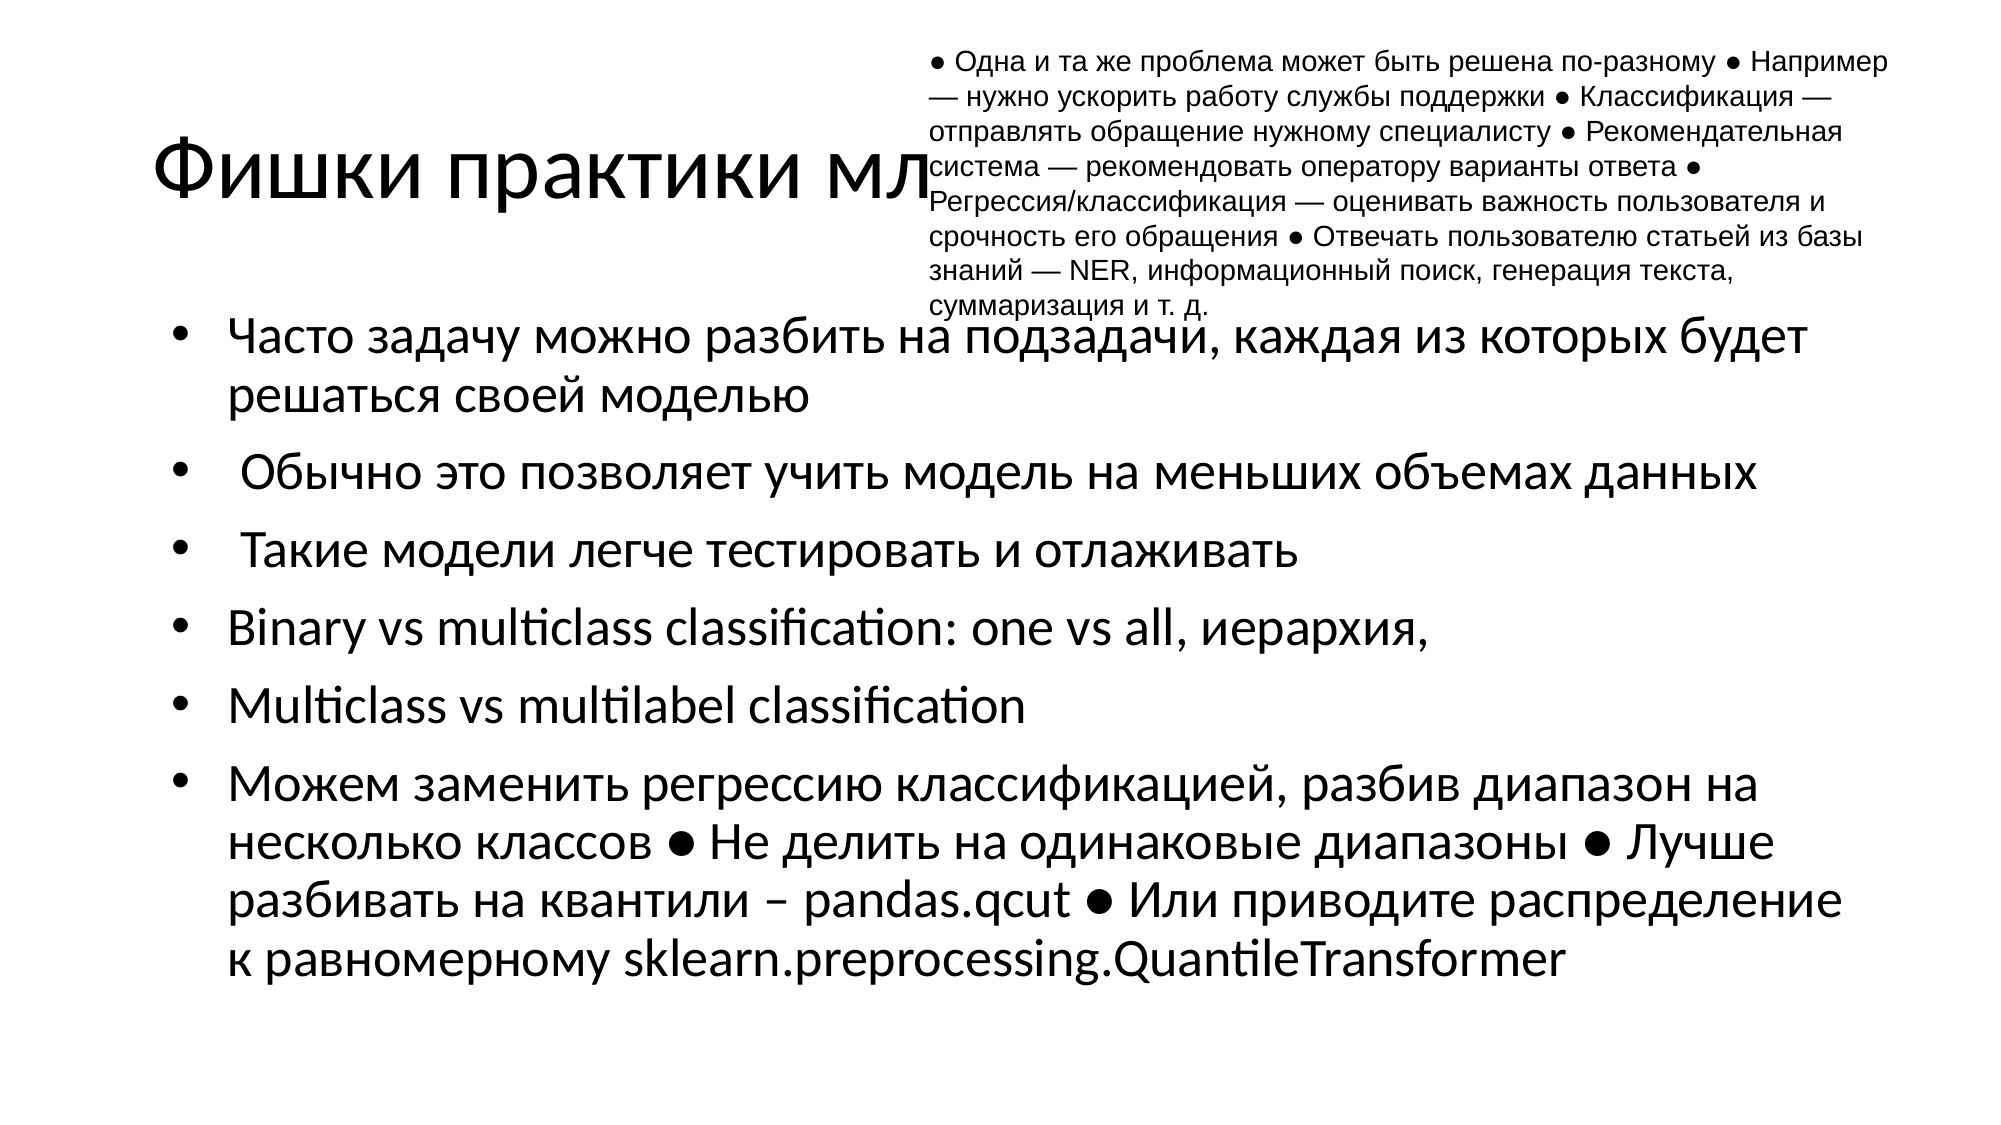

● Одна и та же проблема может быть решена по-разному ● Например — нужно ускорить работу службы поддержки ● Классификация — отправлять обращение нужному специалисту ● Рекомендательная система — рекомендовать оператору варианты ответа ● Регрессия/классификация — оценивать важность пользователя и срочность его обращения ● Отвечать пользователю статьей из базы знаний — NER, информационный поиск, генерация текста, суммаризация и т. д.
# Фишки практики мл
Часто задачу можно разбить на подзадачи, каждая из которых будет решаться своей моделью
 Обычно это позволяет учить модель на меньших объемах данных
 Такие модели легче тестировать и отлаживать
Binary vs multiclass classification: one vs all, иерархия,
Multiclass vs multilabel classification
Можем заменить регрессию классификацией, разбив диапазон на несколько классов ● Не делить на одинаковые диапазоны ● Лучше разбивать на квантили – pandas.qcut ● Или приводите распределение к равномерному sklearn.preprocessing.QuantileTransformer